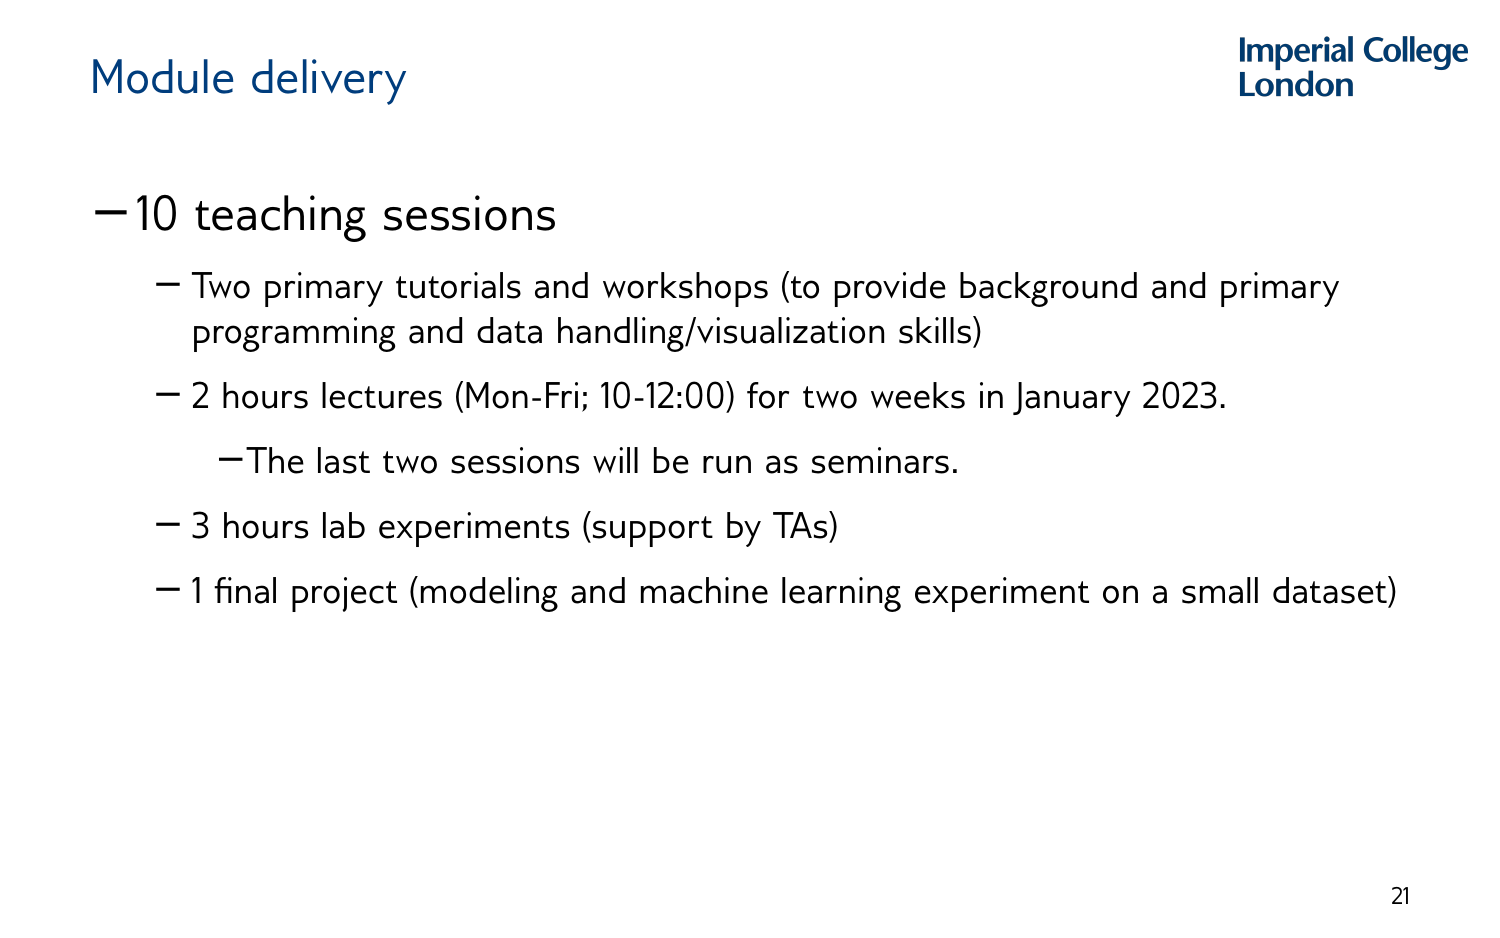

# Module delivery
10 teaching sessions
Two primary tutorials and workshops (to provide background and primary programming and data handling/visualization skills)
2 hours lectures (Mon-Fri; 10-12:00) for two weeks in January 2023.
The last two sessions will be run as seminars.
3 hours lab experiments (support by TAs)
1 final project (modeling and machine learning experiment on a small dataset)

21